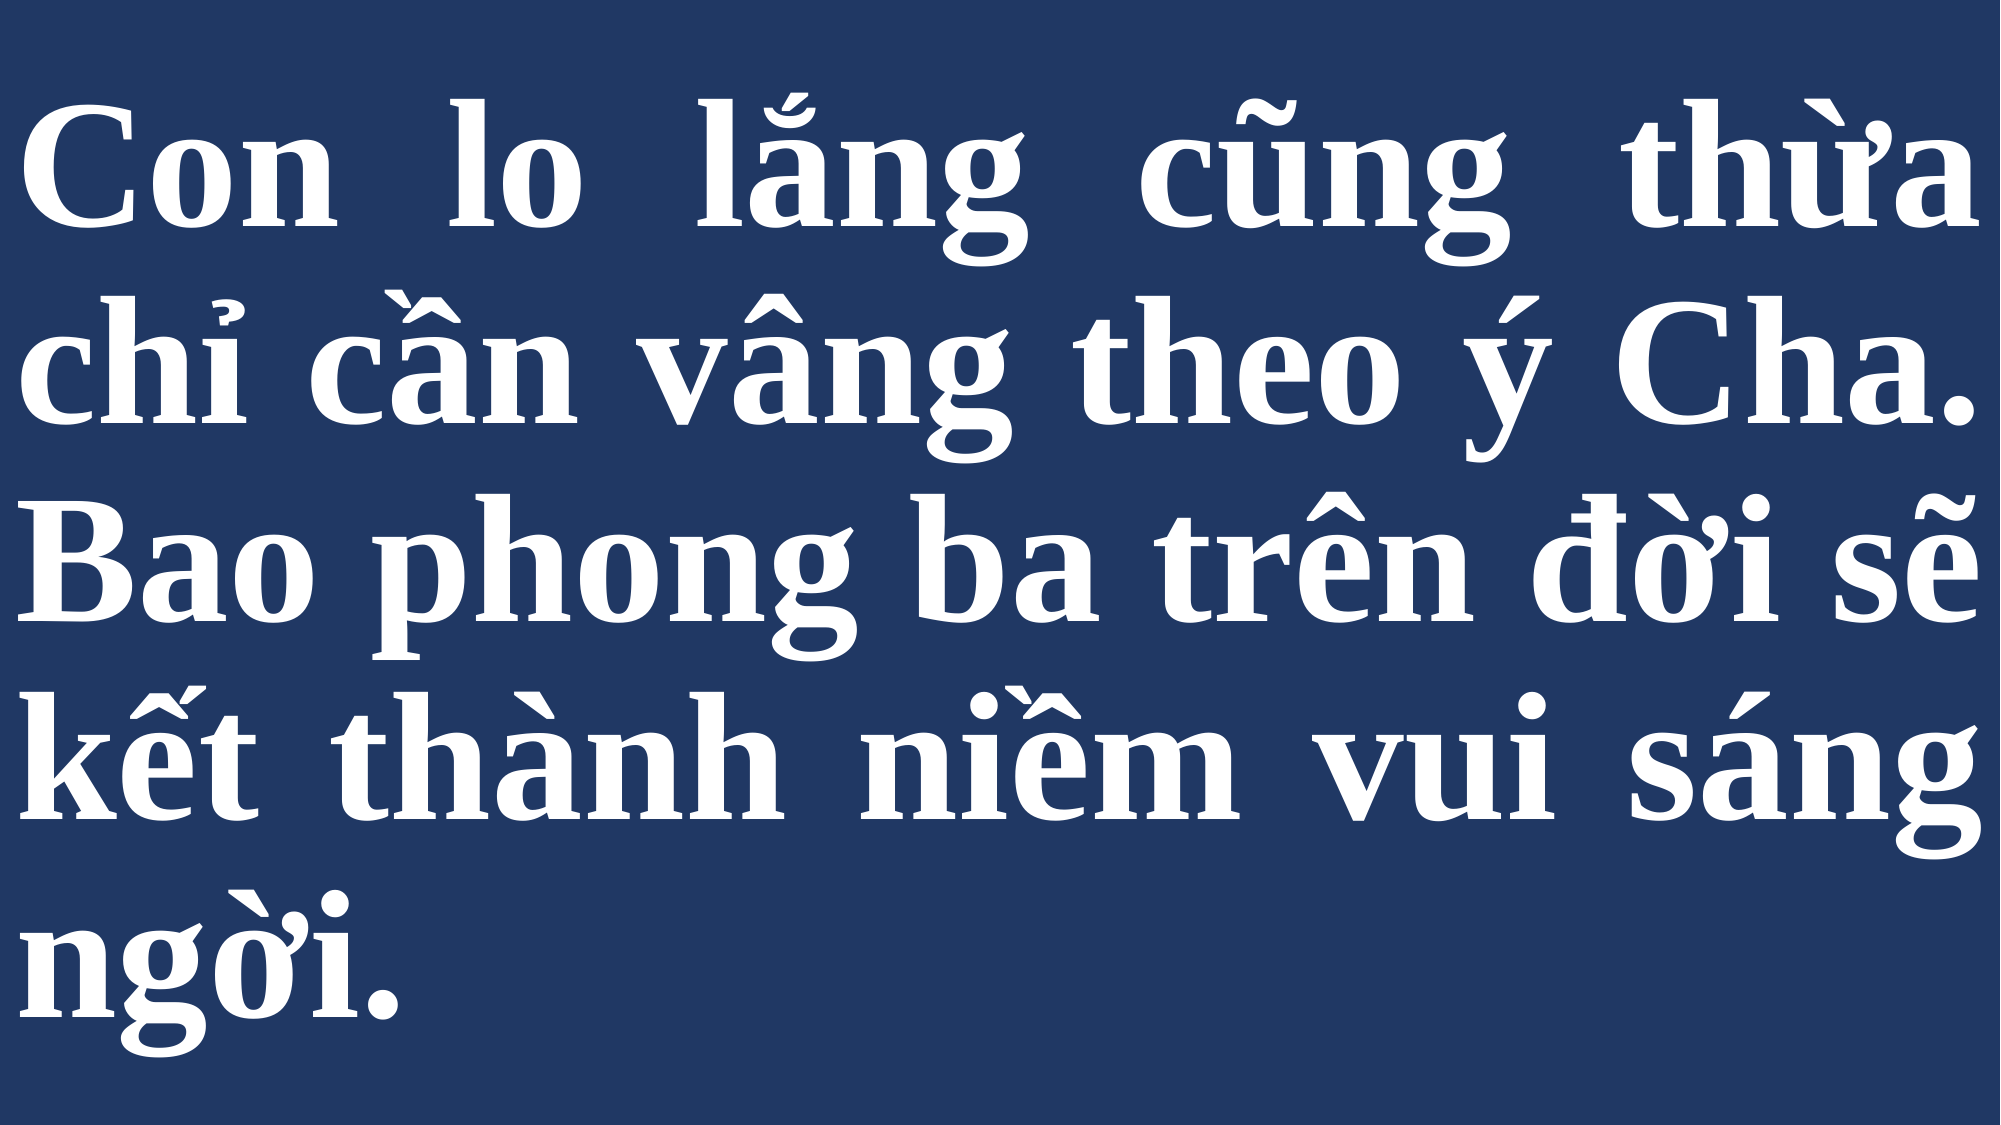

# Con lo lắng cũng thừa chỉ cần vâng theo ý Cha. Bao phong ba trên đời sẽ kết thành niềm vui sáng ngời.